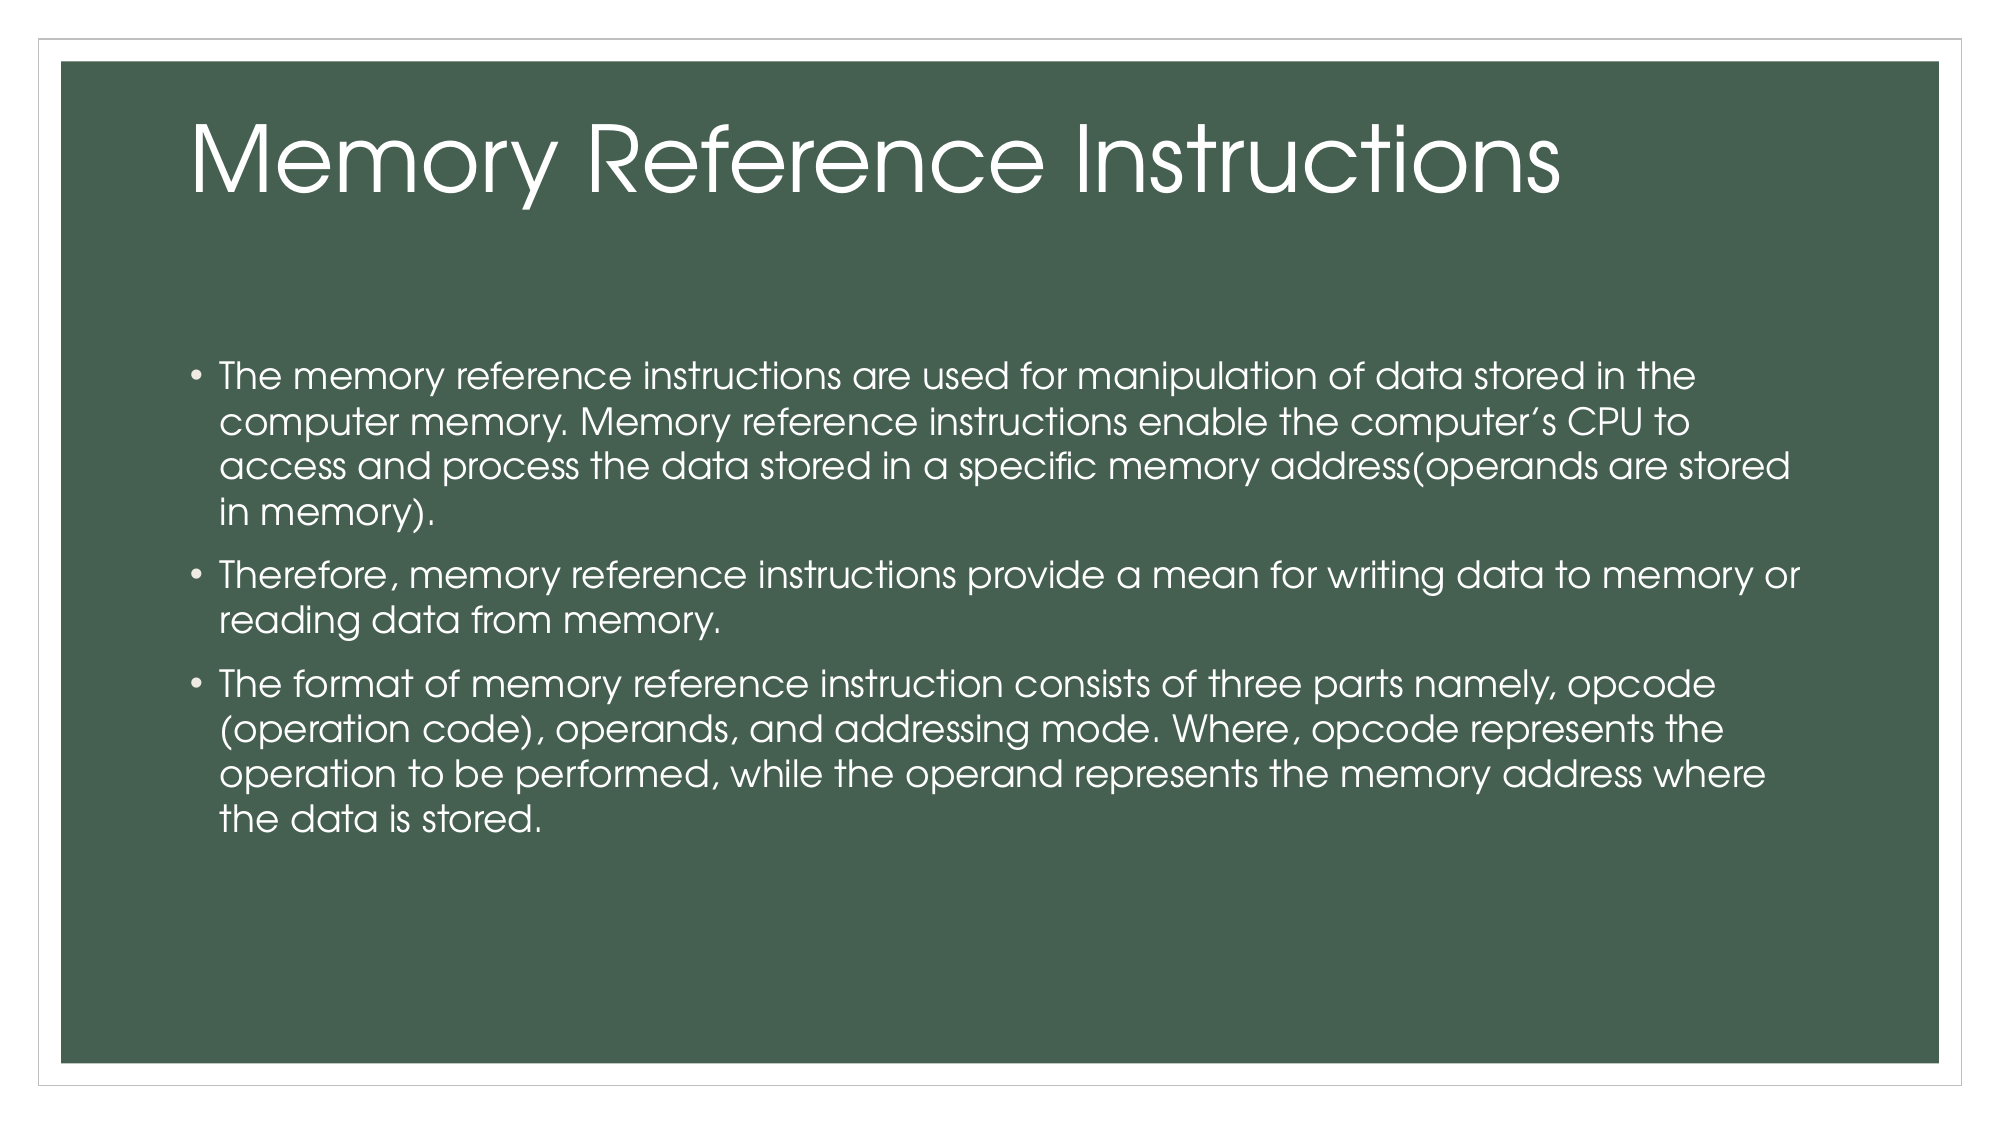

# Memory Reference Instructions
The memory reference instructions are used for manipulation of data stored in the computer memory. Memory reference instructions enable the computer’s CPU to access and process the data stored in a specific memory address(operands are stored in memory).
Therefore, memory reference instructions provide a mean for writing data to memory or reading data from memory.
The format of memory reference instruction consists of three parts namely, opcode (operation code), operands, and addressing mode. Where, opcode represents the operation to be performed, while the operand represents the memory address where the data is stored.